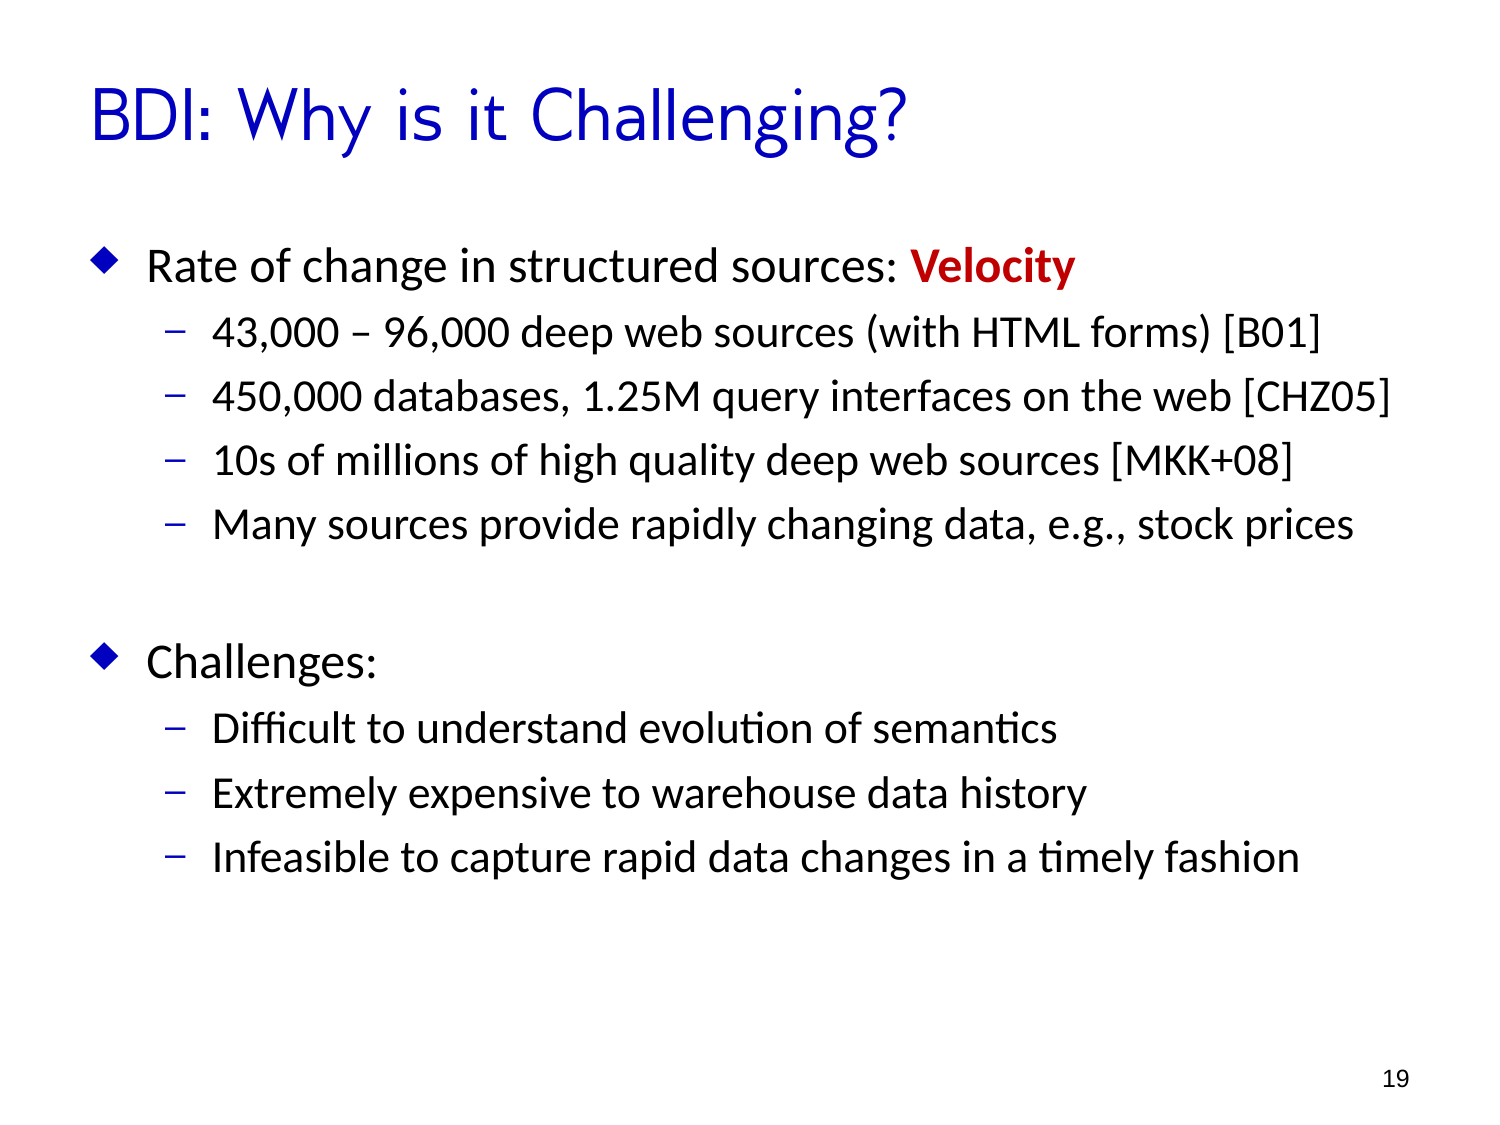

BDI: Why is it Challenging?
Rate of change in structured sources: Velocity
43,000 – 96,000 deep web sources (with HTML forms) [B01]
450,000 databases, 1.25M query interfaces on the web [CHZ05]
10s of millions of high quality deep web sources [MKK+08]
Many sources provide rapidly changing data, e.g., stock prices

Challenges:
Difficult to understand evolution of semantics
Extremely expensive to warehouse data history
Infeasible to capture rapid data changes in a timely fashion
19